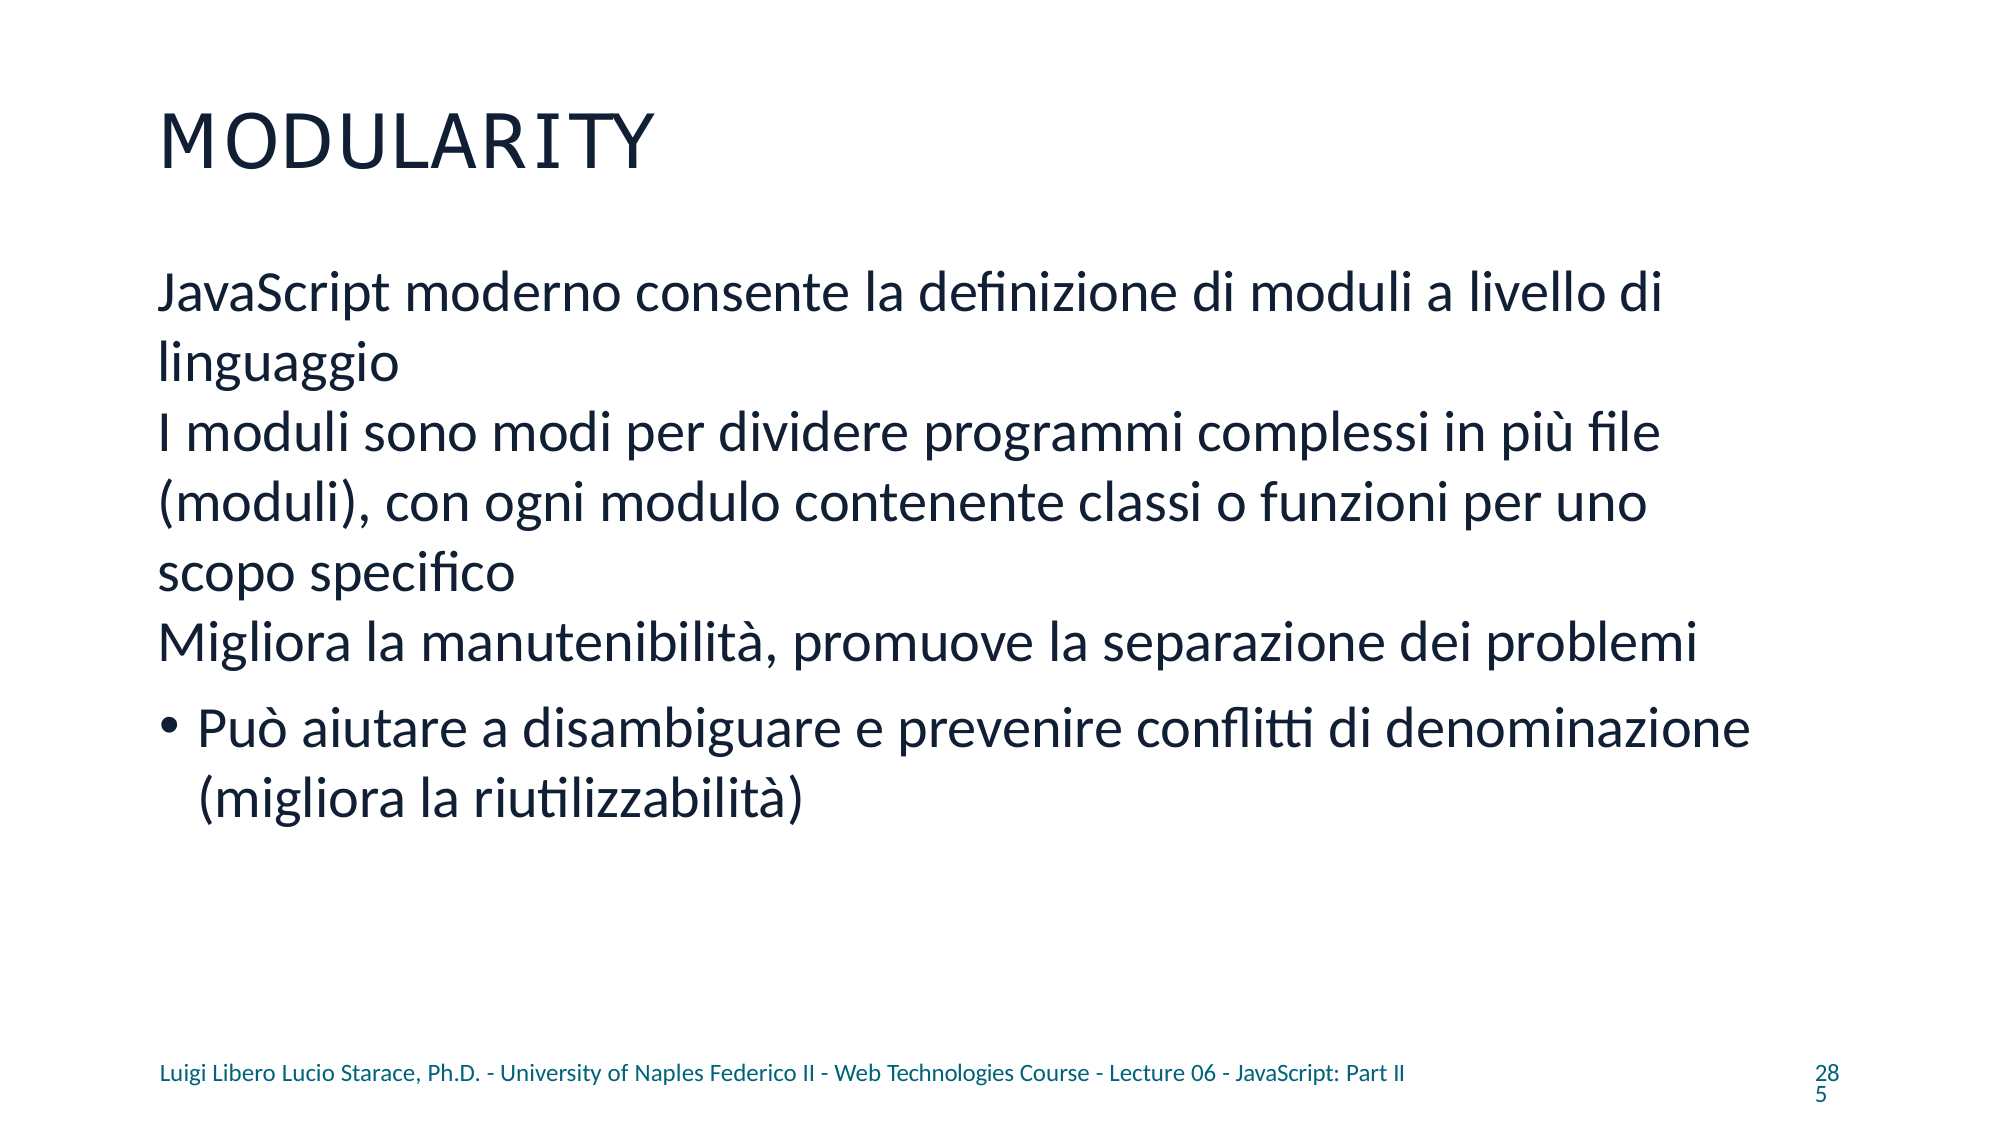

# MODULARITY
JavaScript moderno consente la definizione di moduli a livello di linguaggio
I moduli sono modi per dividere programmi complessi in più file (moduli), con ogni modulo contenente classi o funzioni per uno scopo specifico
Migliora la manutenibilità, promuove la separazione dei problemi
Può aiutare a disambiguare e prevenire conflitti di denominazione (migliora la riutilizzabilità)
Luigi Libero Lucio Starace, Ph.D. - University of Naples Federico II - Web Technologies Course - Lecture 06 - JavaScript: Part II
285